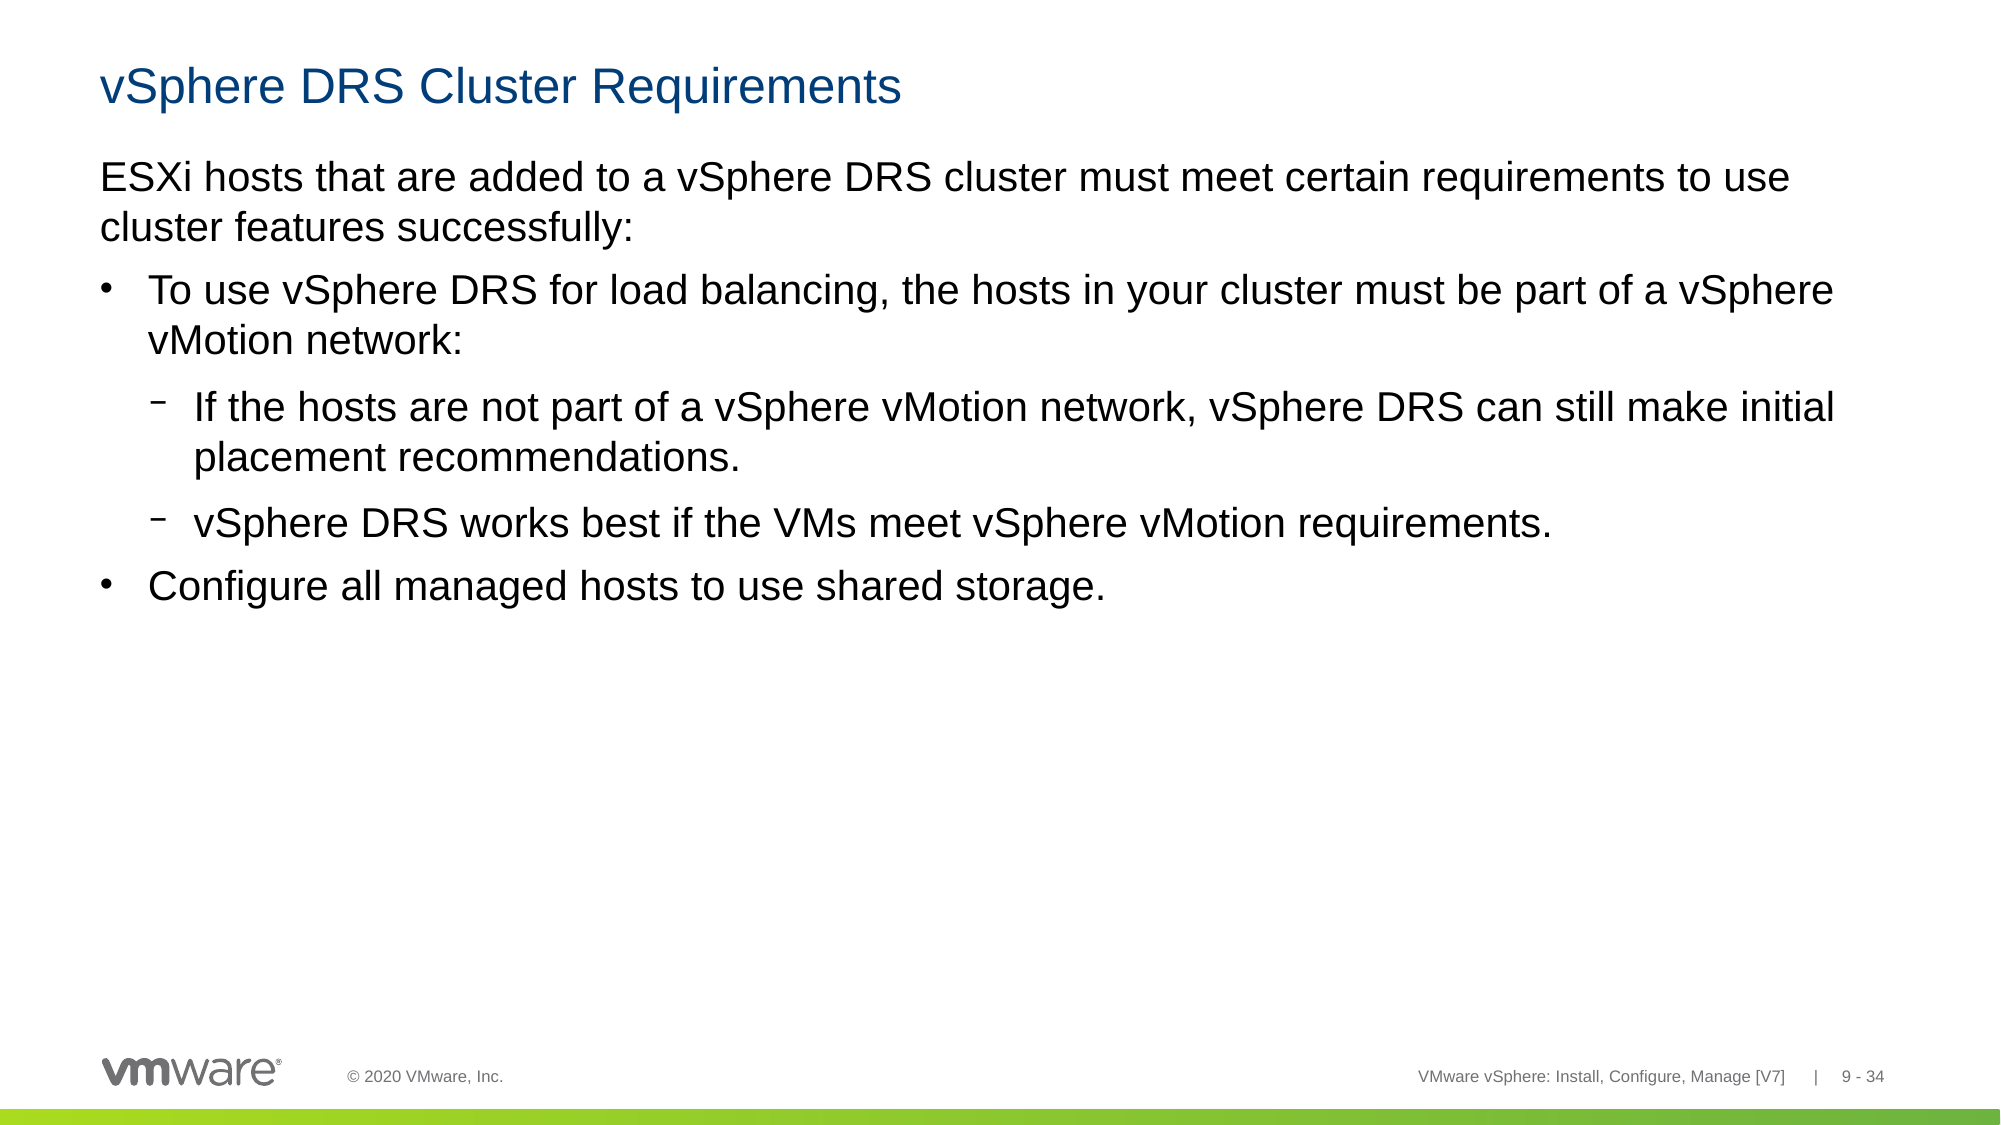

# vSphere DRS Cluster Requirements
ESXi hosts that are added to a vSphere DRS cluster must meet certain requirements to use cluster features successfully:
To use vSphere DRS for load balancing, the hosts in your cluster must be part of a vSphere vMotion network:
If the hosts are not part of a vSphere vMotion network, vSphere DRS can still make initial placement recommendations.
vSphere DRS works best if the VMs meet vSphere vMotion requirements.
Configure all managed hosts to use shared storage.
VMware vSphere: Install, Configure, Manage [V7]      |     9 - 34